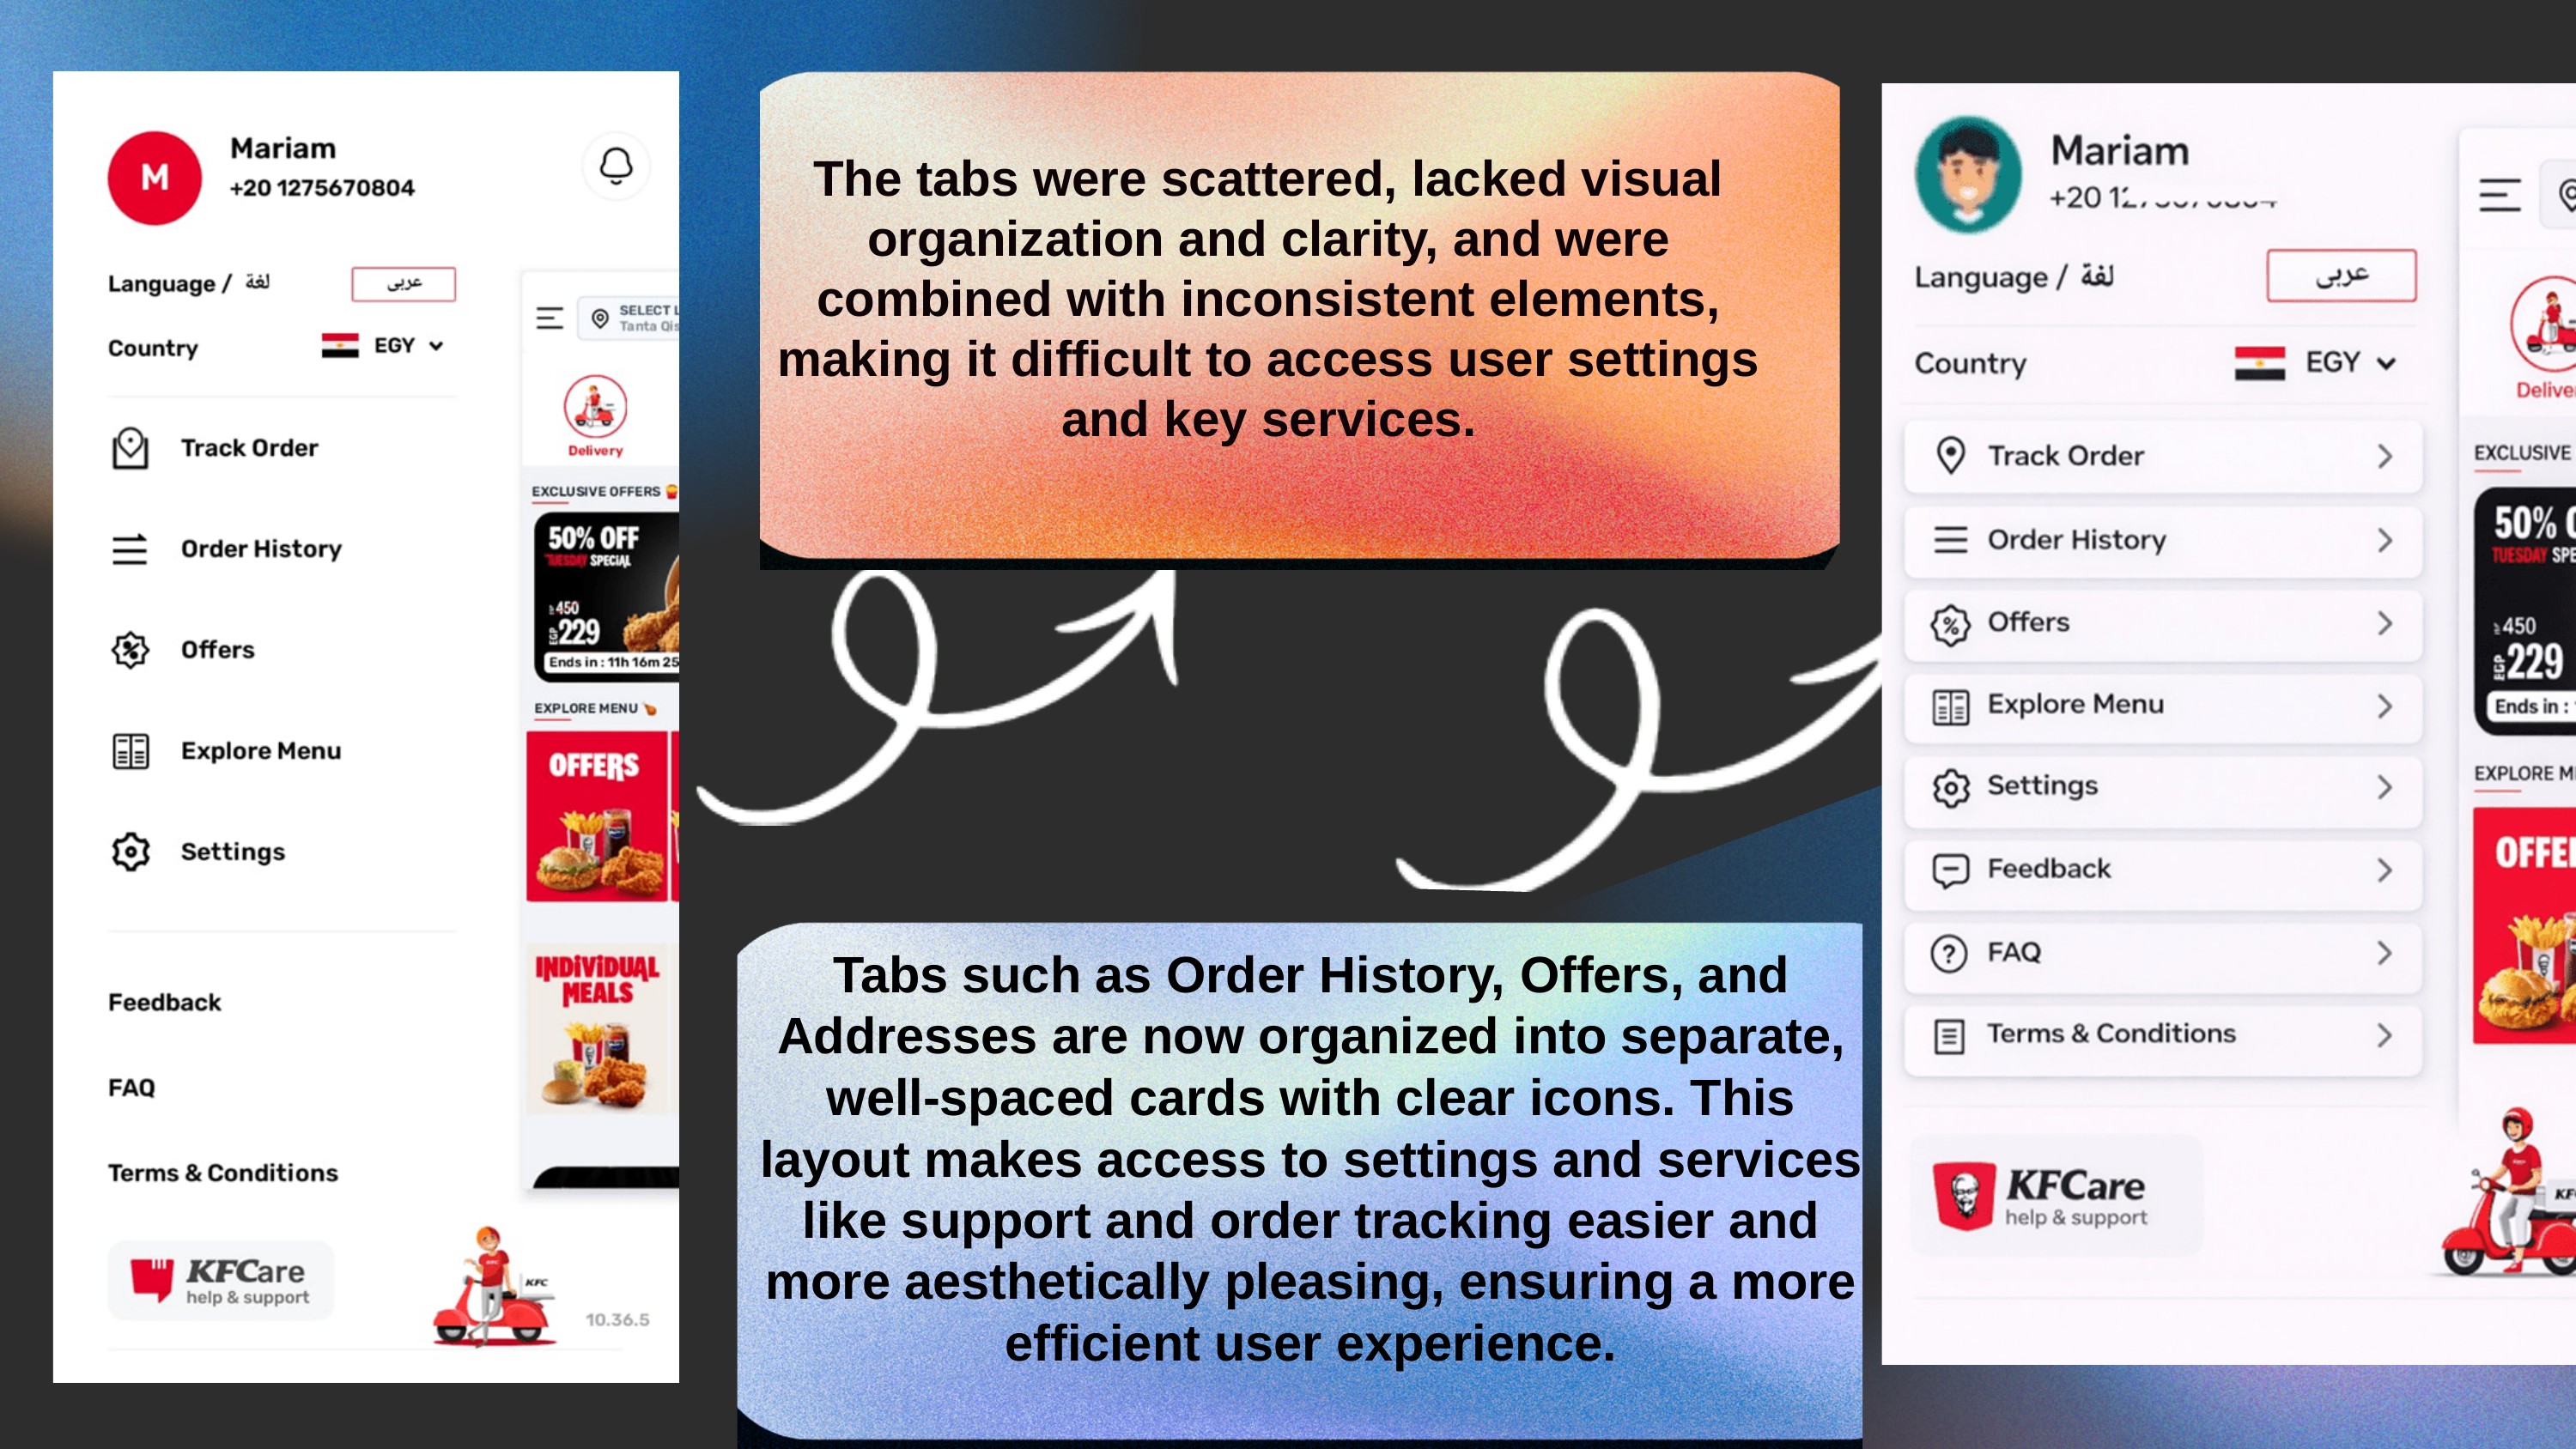

The tabs were scattered, lacked visual organization and clarity, and were combined with inconsistent elements, making it difficult to access user settings and key services.

Tabs such as Order History, Offers, and Addresses are now organized into separate, well-spaced cards with clear icons. This layout makes access to settings and services like support and order tracking easier and more aesthetically pleasing, ensuring a more efficient user experience.